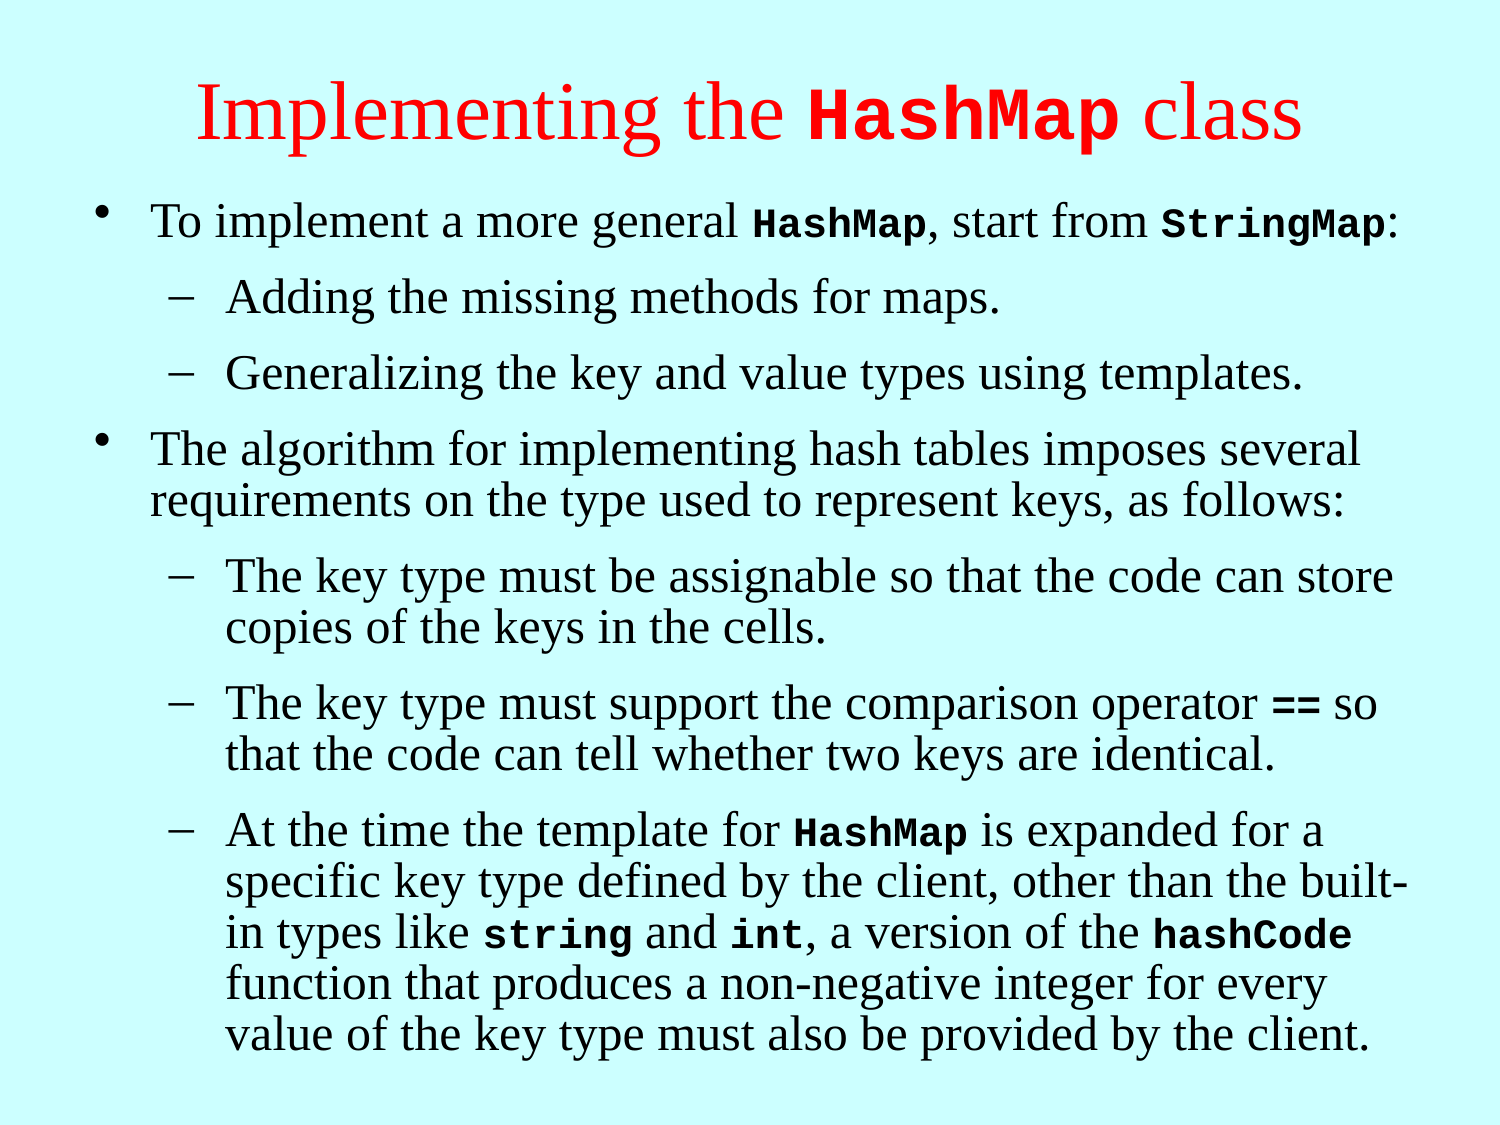

# Implementing the HashMap class
To implement a more general HashMap, start from StringMap:
Adding the missing methods for maps.
Generalizing the key and value types using templates.
The algorithm for implementing hash tables imposes several requirements on the type used to represent keys, as follows:
The key type must be assignable so that the code can store copies of the keys in the cells.
The key type must support the comparison operator == so that the code can tell whether two keys are identical.
At the time the template for HashMap is expanded for a specific key type defined by the client, other than the built-in types like string and int, a version of the hashCode function that produces a non-negative integer for every value of the key type must also be provided by the client.